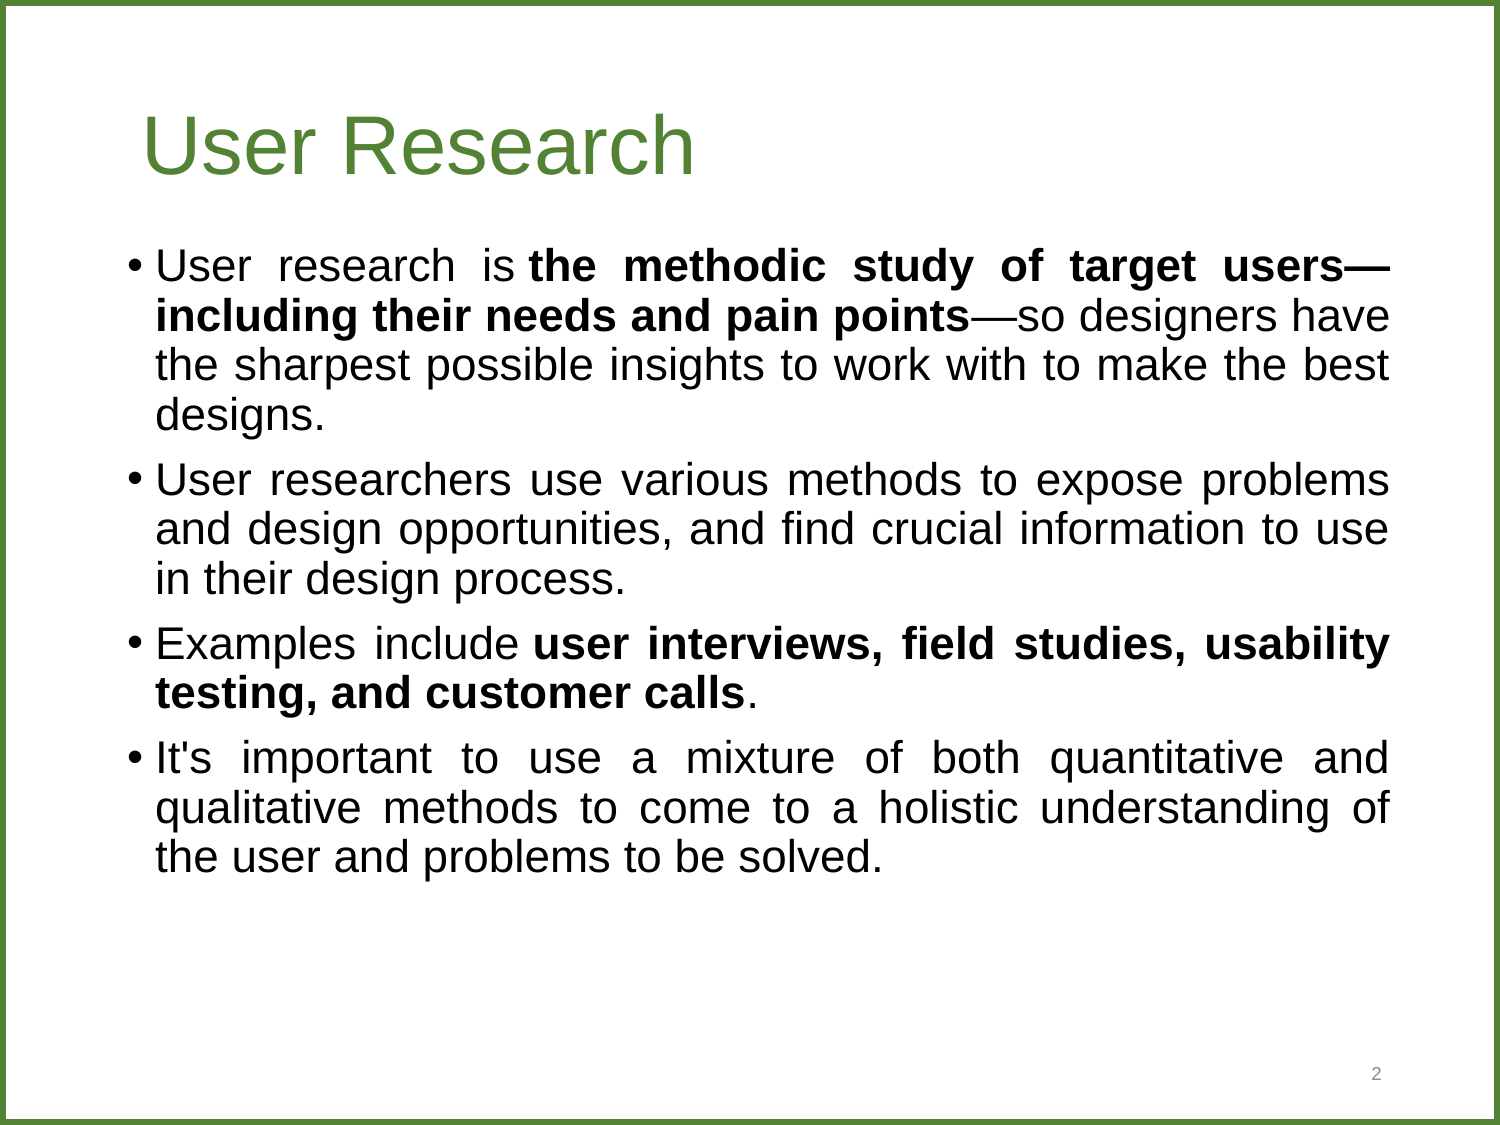

# User Research
User research is the methodic study of target users—including their needs and pain points—so designers have the sharpest possible insights to work with to make the best designs.
User researchers use various methods to expose problems and design opportunities, and find crucial information to use in their design process.
Examples include user interviews, field studies, usability testing, and customer calls.
It's important to use a mixture of both quantitative and qualitative methods to come to a holistic understanding of the user and problems to be solved.
2